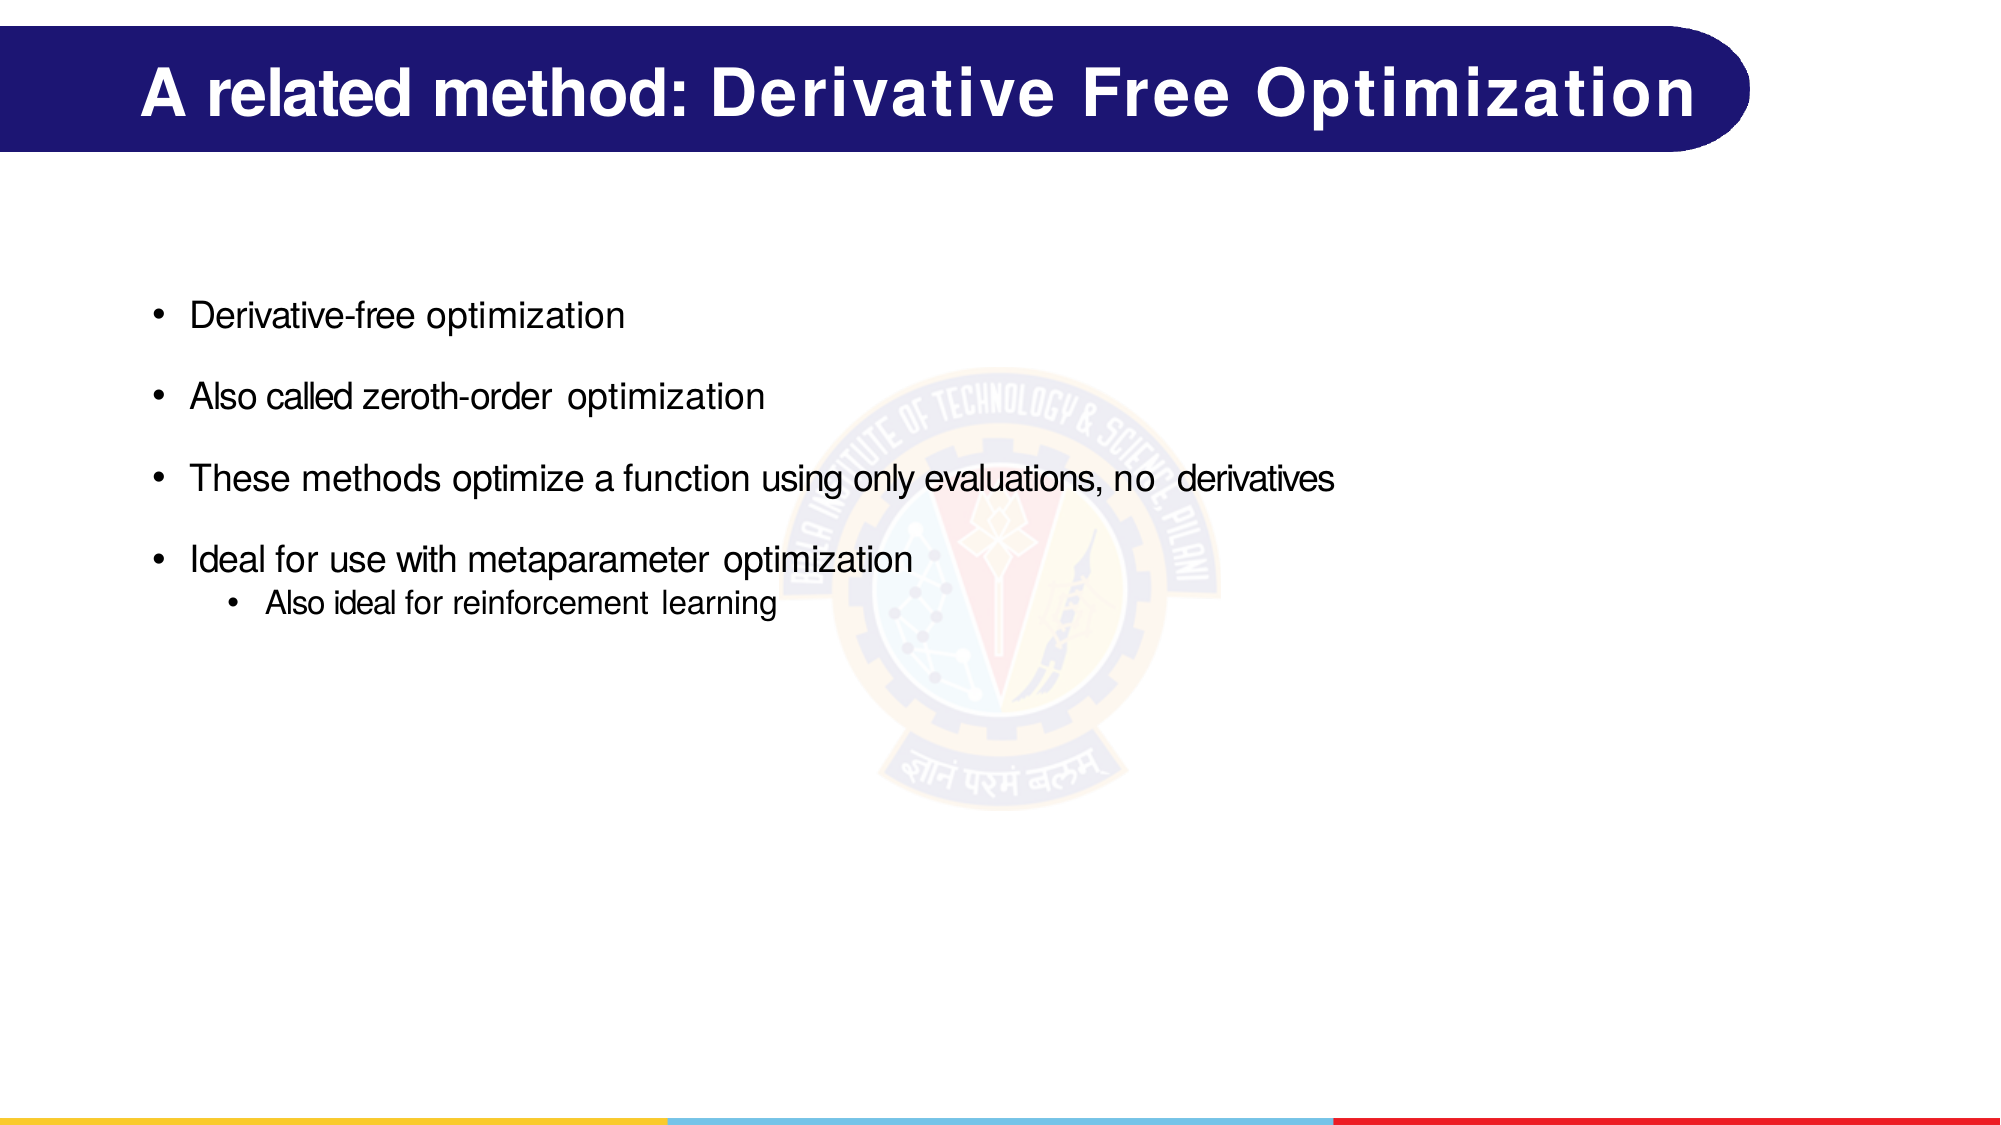

# A related method: Derivative Free Optimization

Derivative-free optimization

Also called zeroth-order optimization

These methods optimize a function using only evaluations, no derivatives

Ideal for use with metaparameter optimization
Also ideal for reinforcement learning